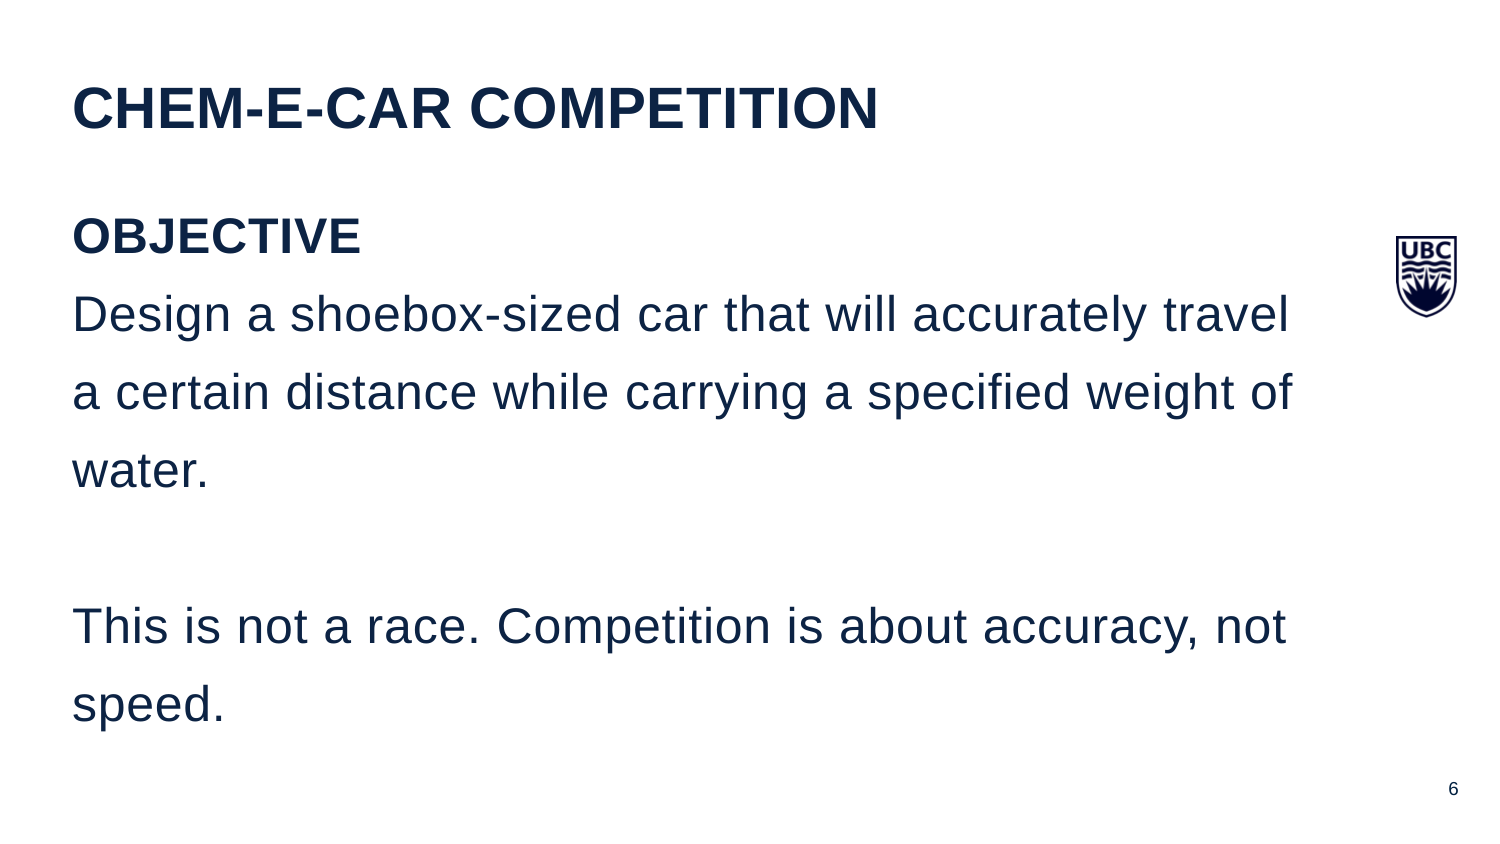

CHEM-E-CAR COMPETITION
OBJECTIVE
Design a shoebox-sized car that will accurately travel a certain distance while carrying a specified weight of water.

This is not a race. Competition is about accuracy, not speed.